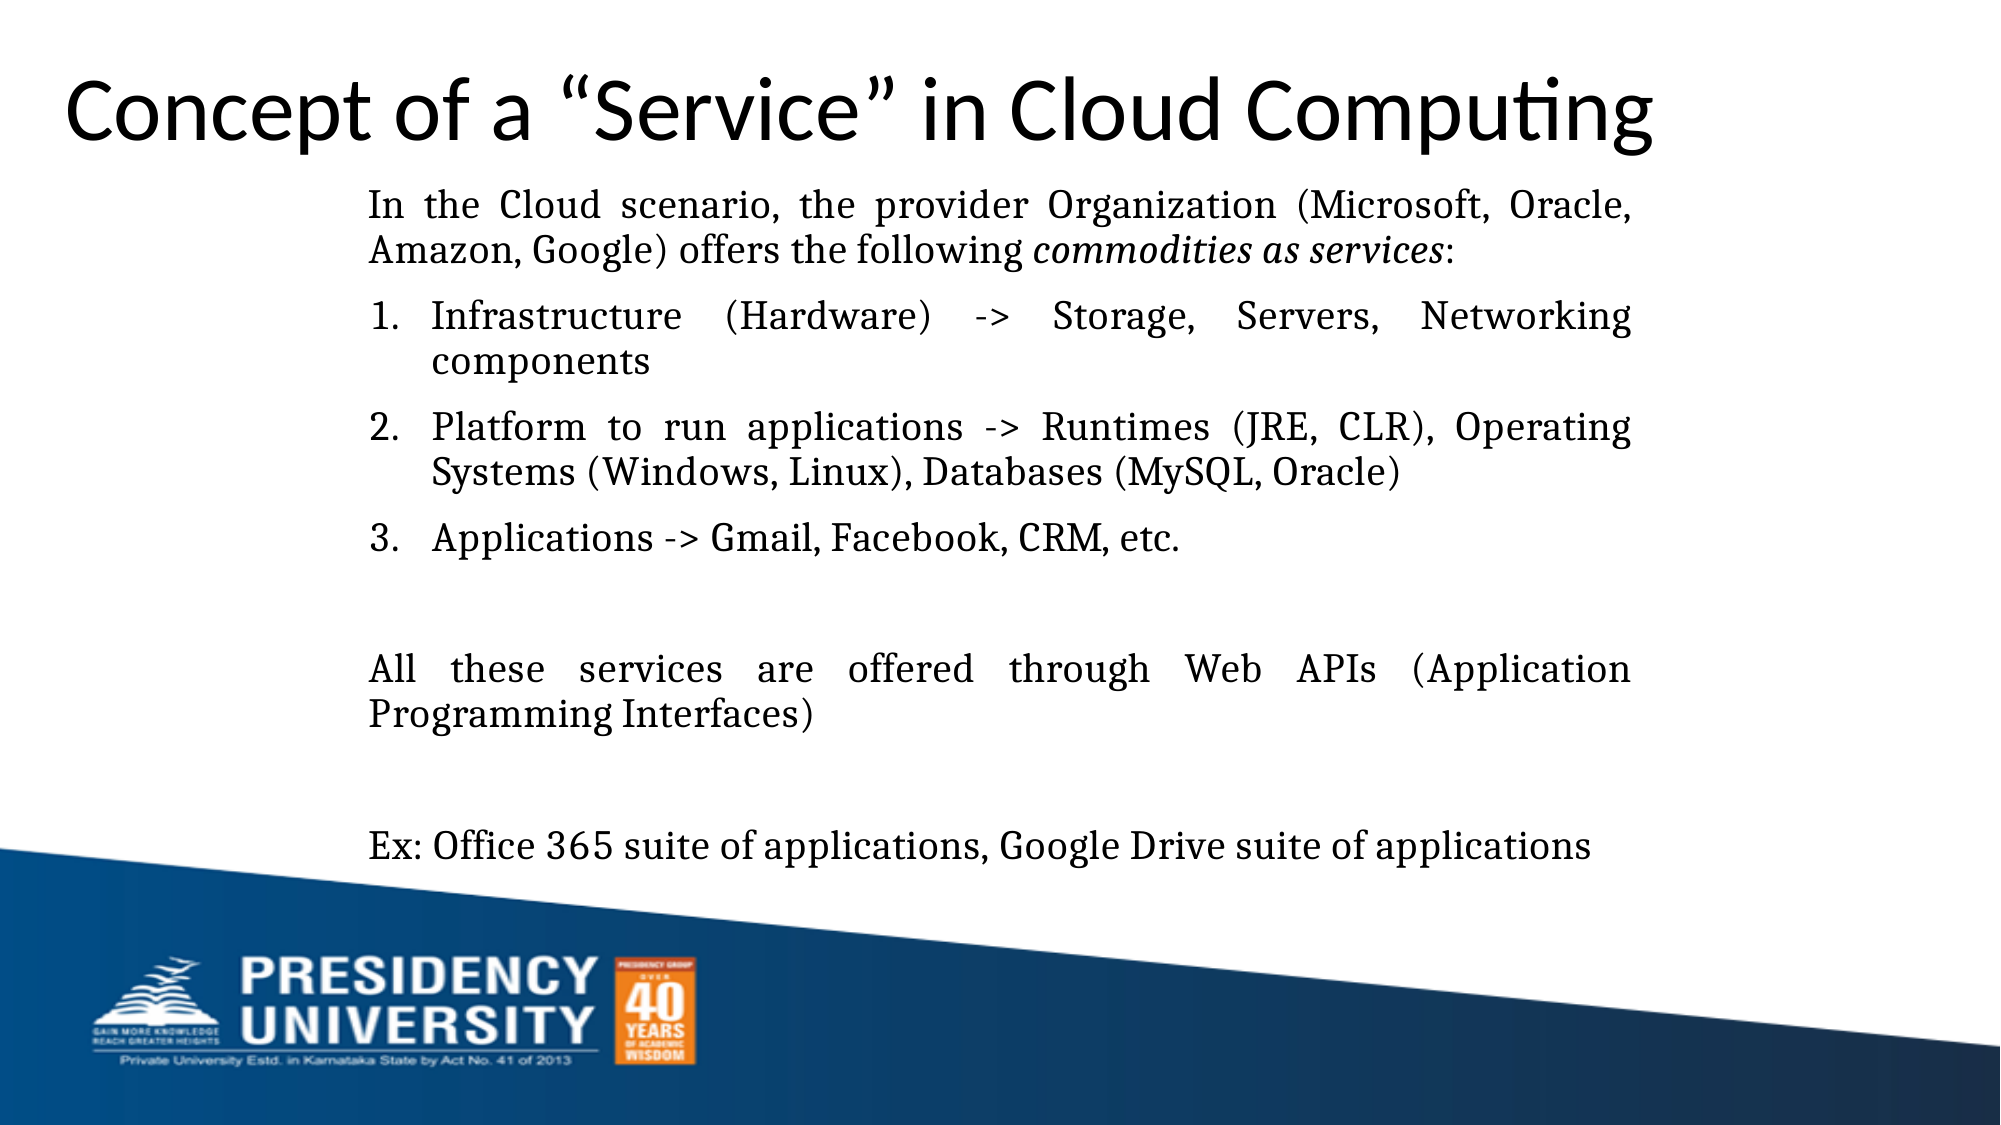

# Concept of a “Service” in Cloud Computing
In the Cloud scenario, the provider Organization (Microsoft, Oracle, Amazon, Google) offers the following commodities as services:
Infrastructure (Hardware) -> Storage, Servers, Networking components
Platform to run applications -> Runtimes (JRE, CLR), Operating Systems (Windows, Linux), Databases (MySQL, Oracle)
Applications -> Gmail, Facebook, CRM, etc.

All these services are offered through Web APIs (Application Programming Interfaces)

Ex: Office 365 suite of applications, Google Drive suite of applications